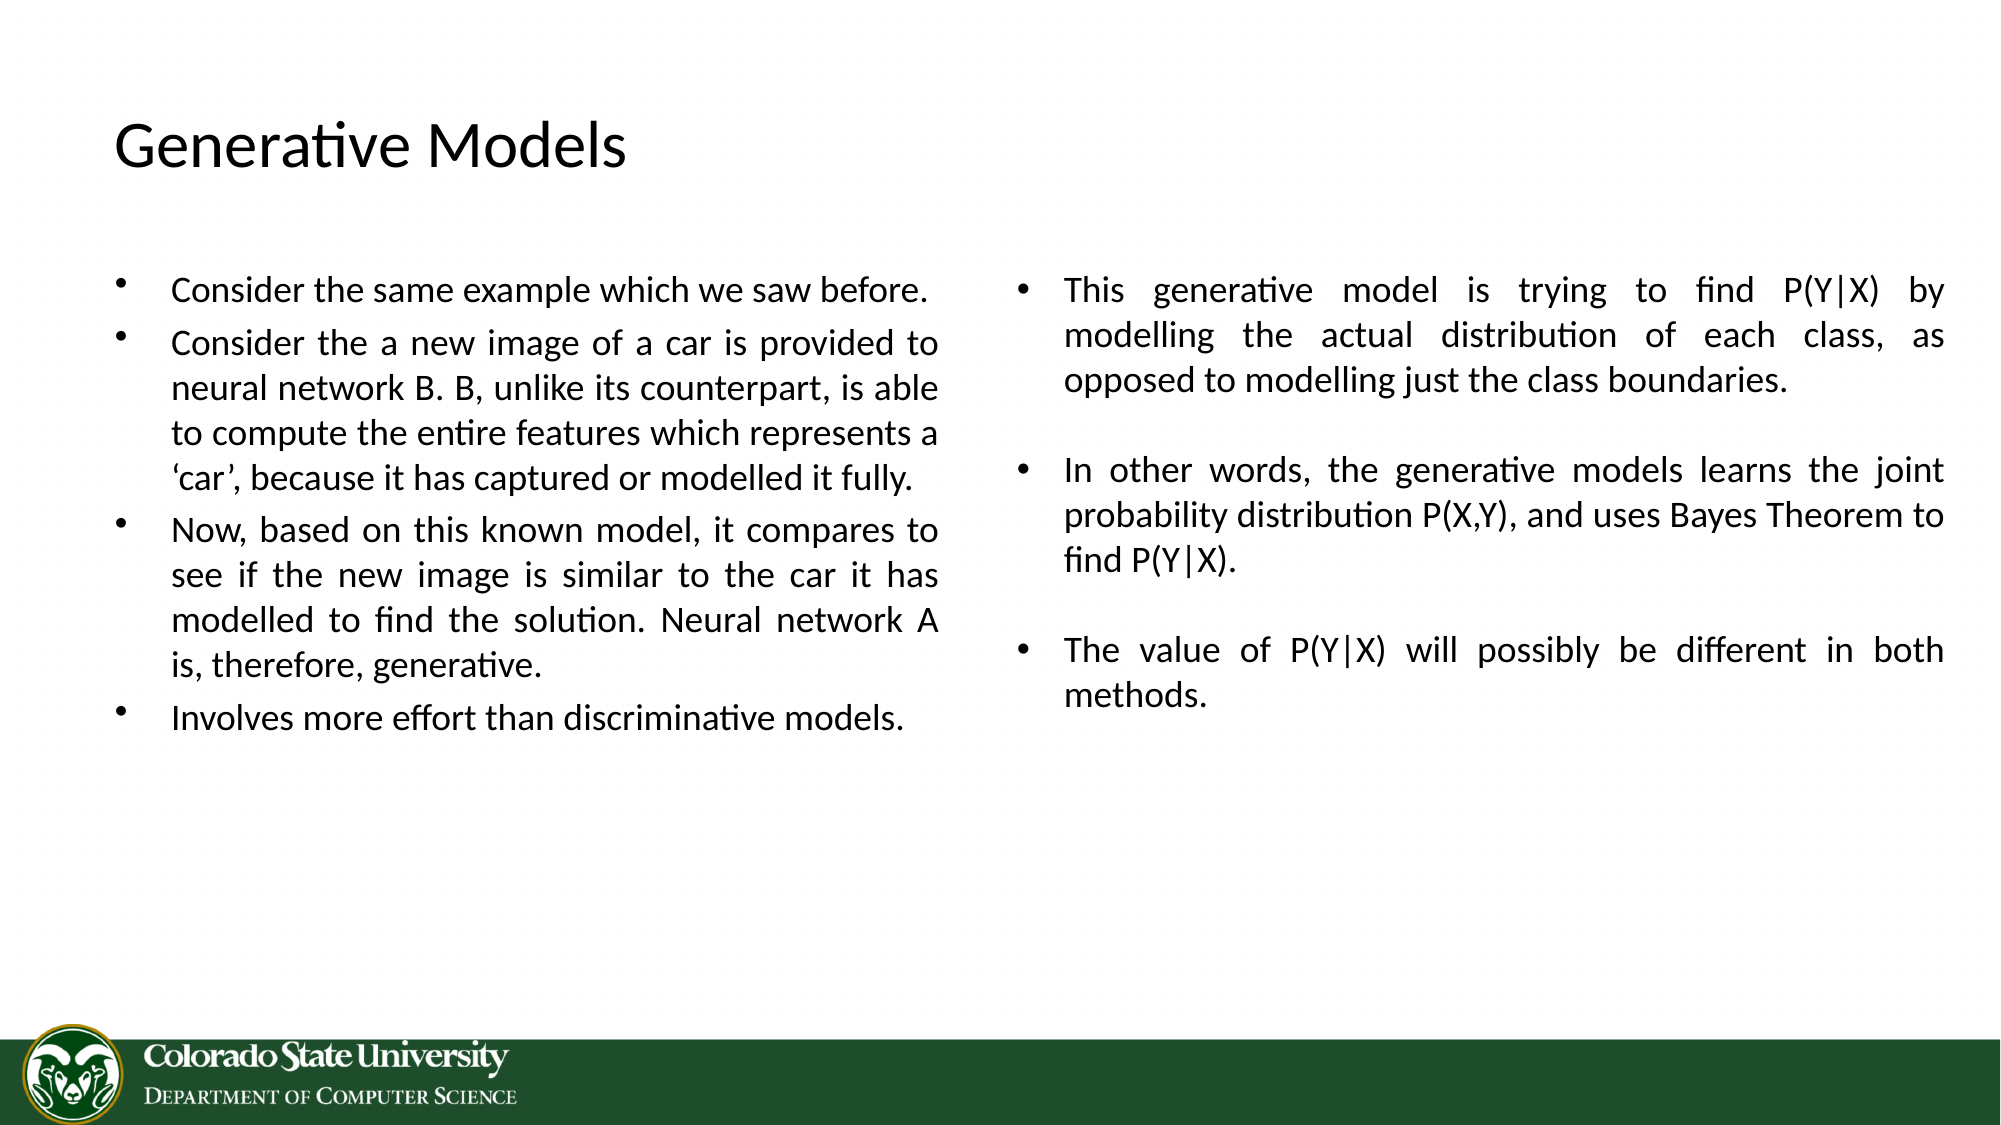

# Generative Models
Consider the same example which we saw before.
Consider the a new image of a car is provided to neural network B. B, unlike its counterpart, is able to compute the entire features which represents a ‘car’, because it has captured or modelled it fully.
Now, based on this known model, it compares to see if the new image is similar to the car it has modelled to find the solution. Neural network A is, therefore, generative.
Involves more effort than discriminative models.

This generative model is trying to find P(Y|X) by modelling the actual distribution of each class, as opposed to modelling just the class boundaries.

In other words, the generative models learns the joint probability distribution P(X,Y), and uses Bayes Theorem to find P(Y|X).

The value of P(Y|X) will possibly be different in both methods.